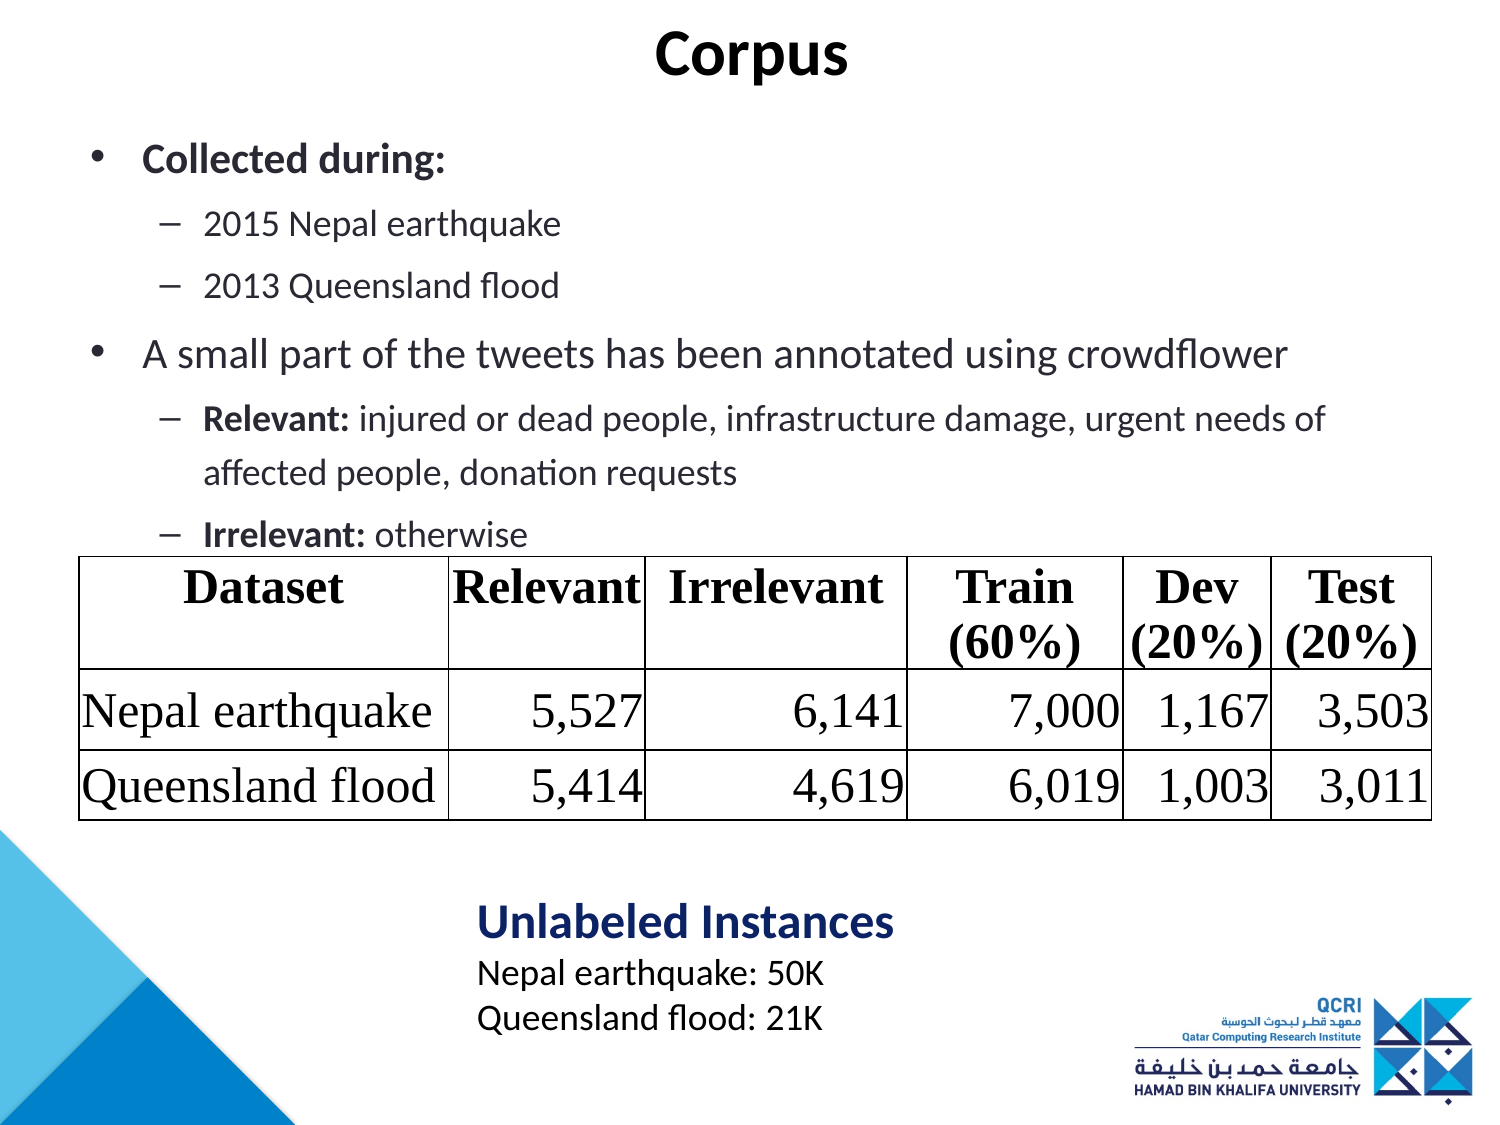

# Corpus
Collected during:
2015 Nepal earthquake
2013 Queensland flood
A small part of the tweets has been annotated using crowdflower
Relevant: injured or dead people, infrastructure damage, urgent needs of affected people, donation requests
Irrelevant: otherwise
| Dataset | Relevant | Irrelevant | Train (60%) | Dev (20%) | Test (20%) |
| --- | --- | --- | --- | --- | --- |
| Nepal earthquake | 5,527 | 6,141 | 7,000 | 1,167 | 3,503 |
| Queensland flood | 5,414 | 4,619 | 6,019 | 1,003 | 3,011 |
Unlabeled Instances
Nepal earthquake: 50K
Queensland flood: 21K